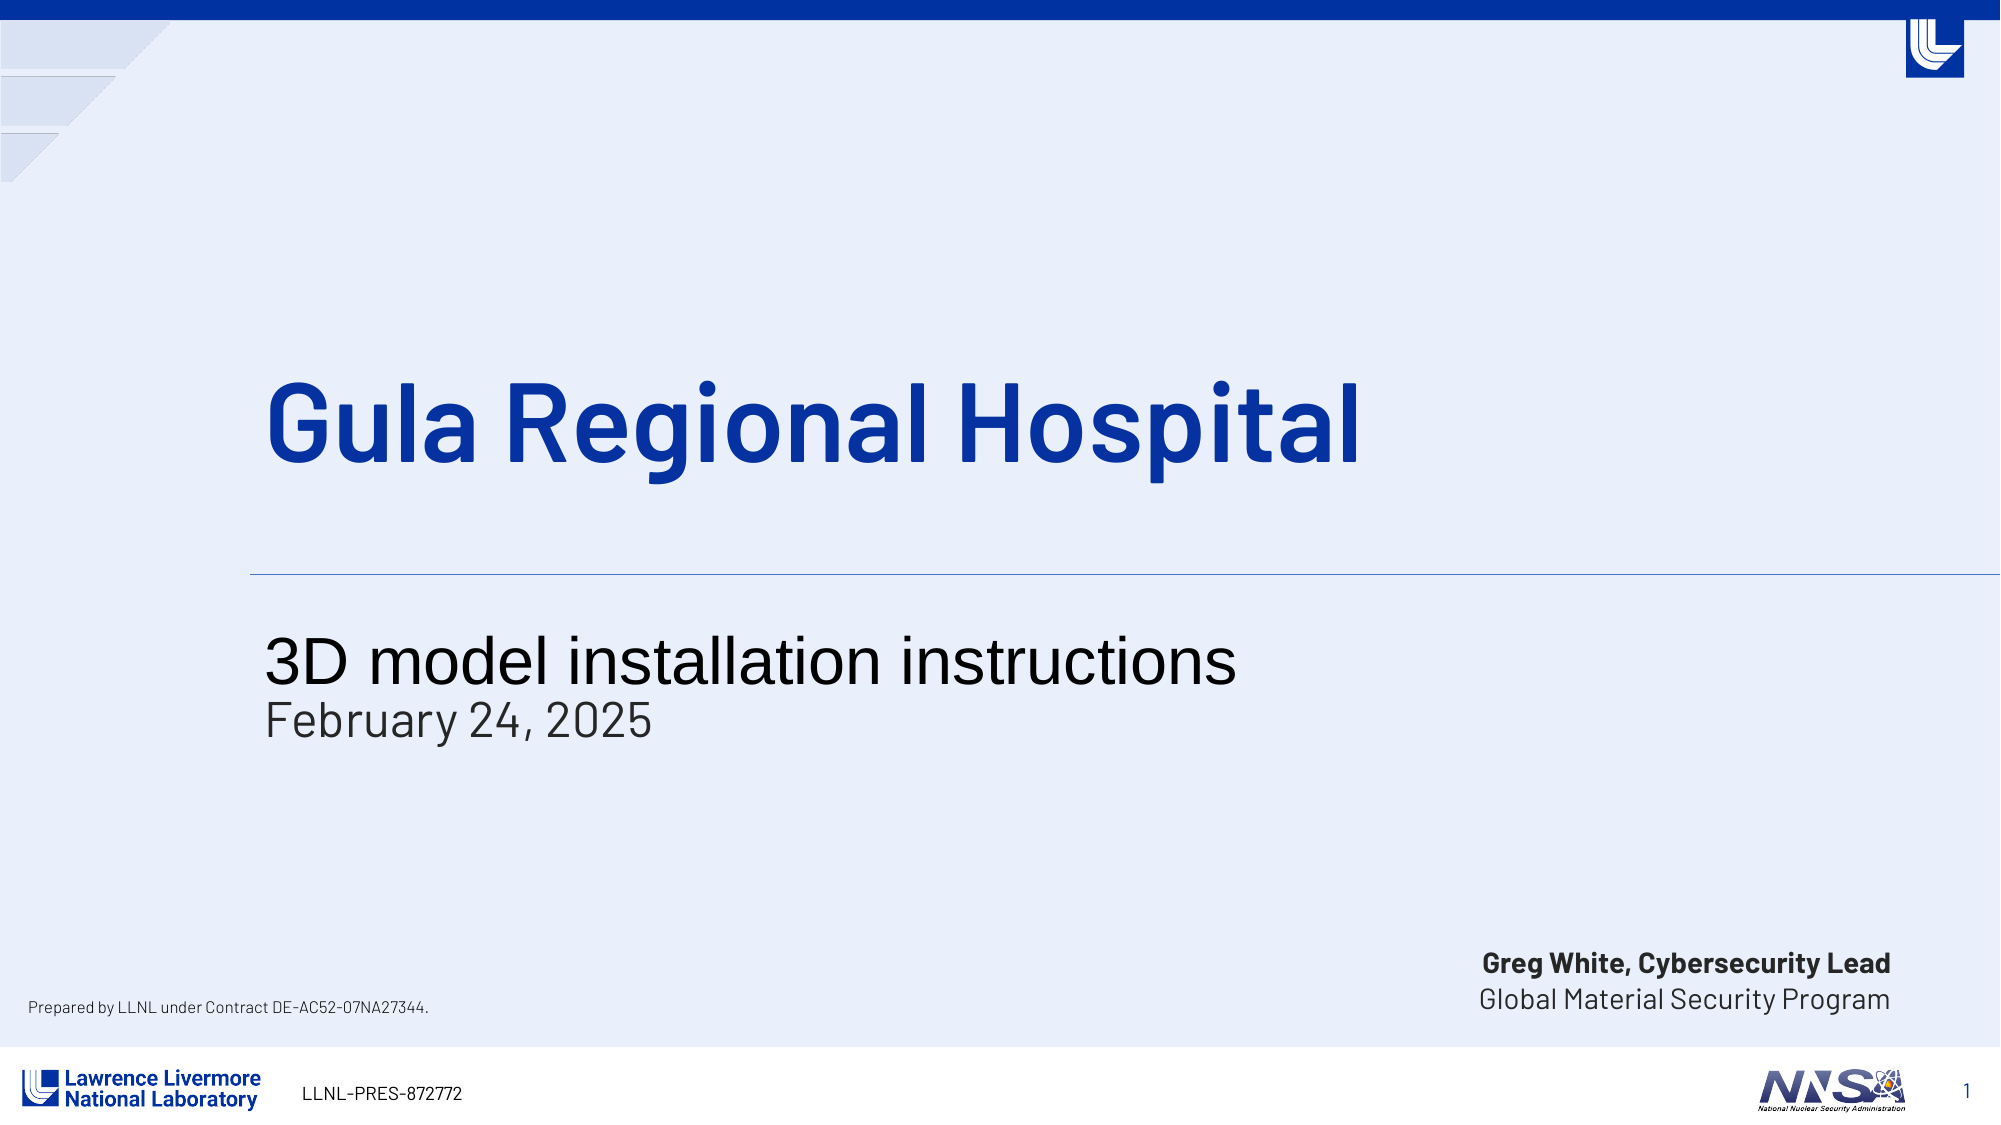

# Gula Regional Hospital
3D model installation instructions
February 24, 2025
Greg White, Cybersecurity Lead
Global Material Security Program